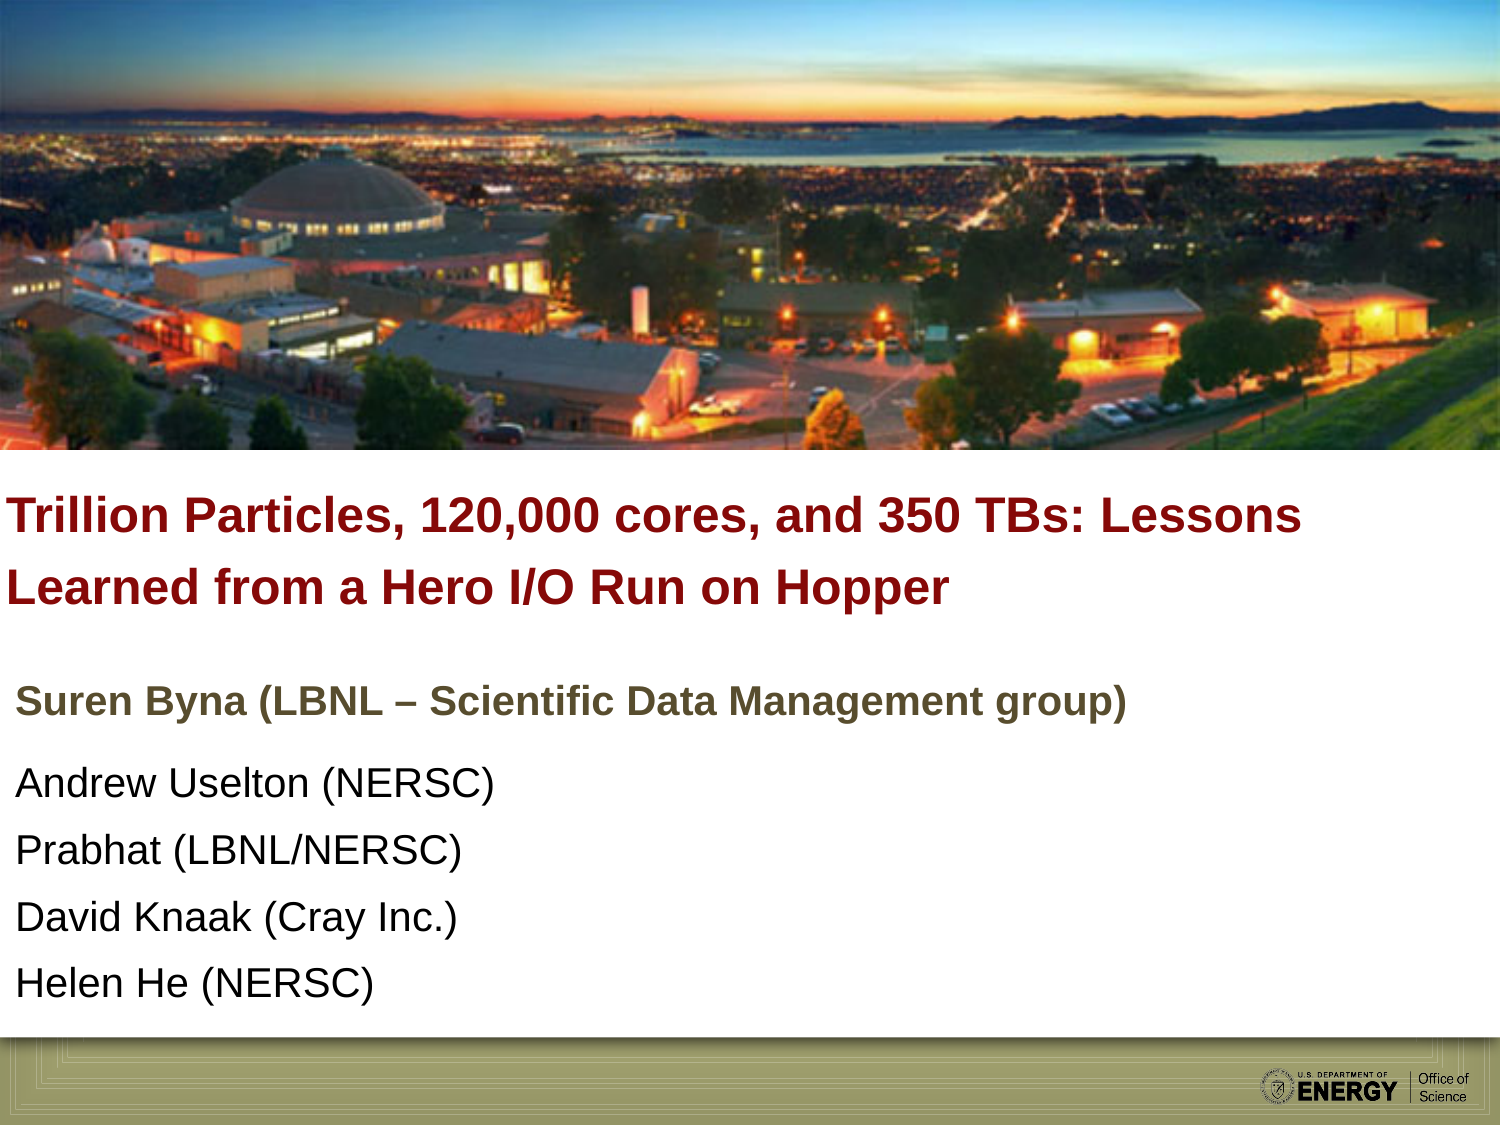

# Trillion Particles, 120,000 cores, and 350 TBs: Lessons Learned from a Hero I/O Run on Hopper
Suren Byna (LBNL – Scientific Data Management group)
Andrew Uselton (NERSC)
Prabhat (LBNL/NERSC)
David Knaak (Cray Inc.)
Helen He (NERSC)